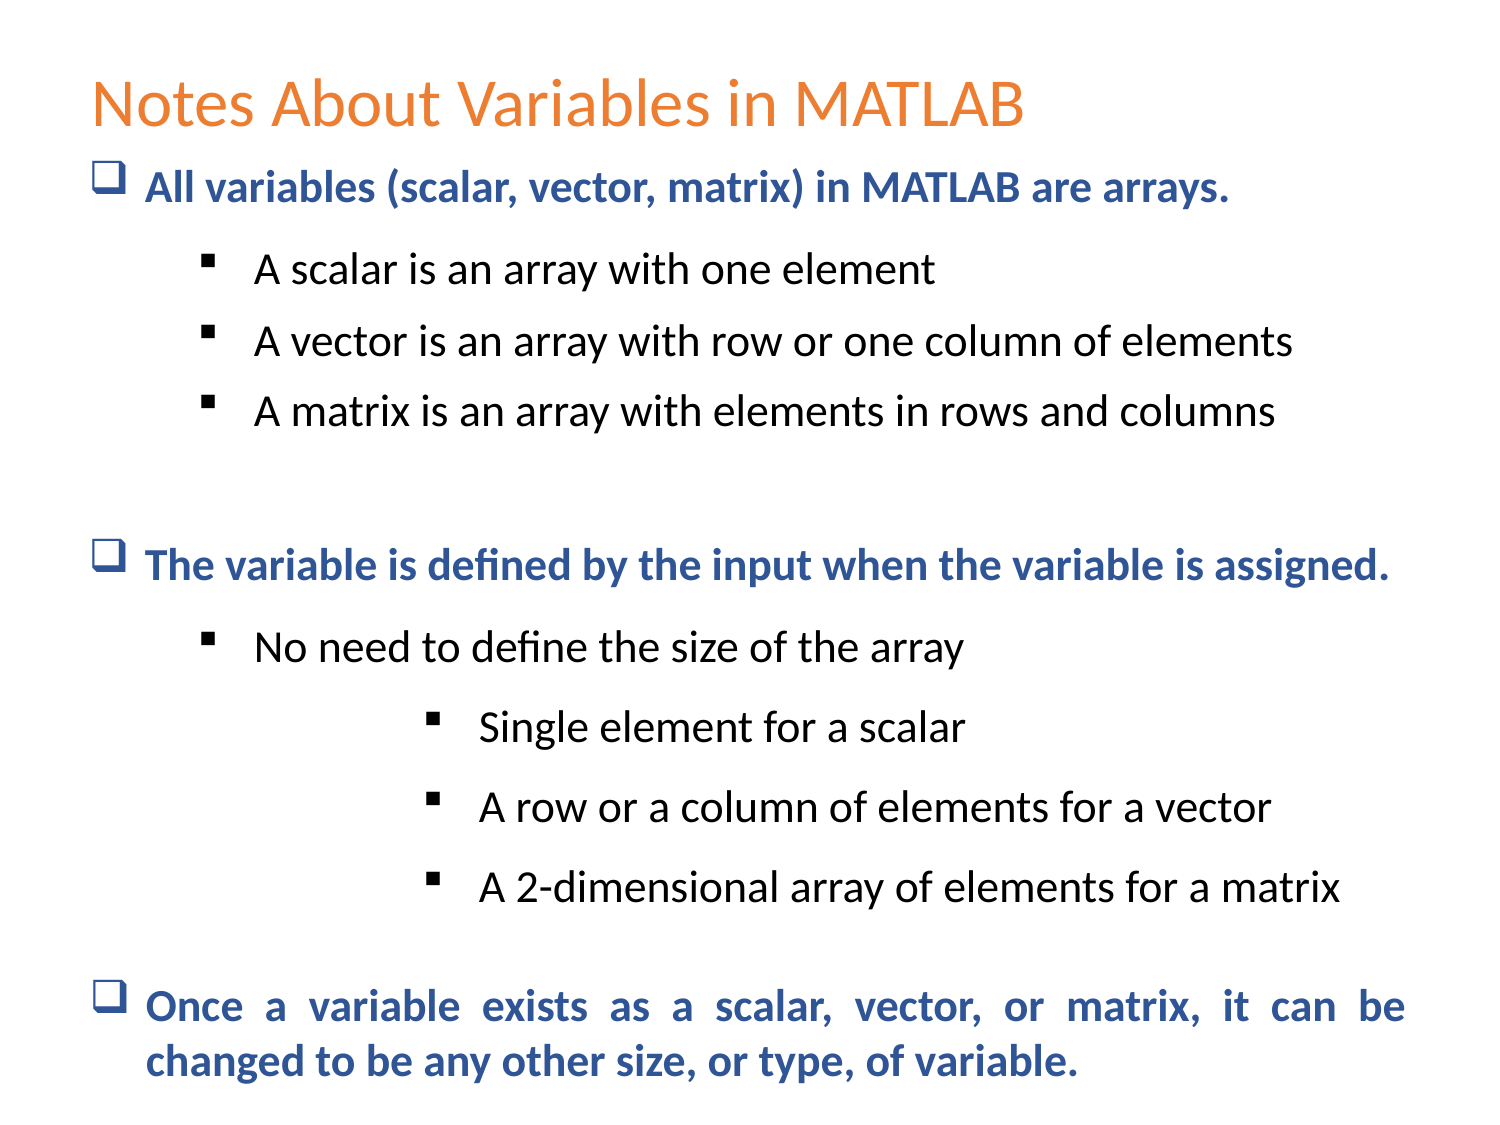

# Notes About Variables in MATLAB
All variables (scalar, vector, matrix) in MATLAB are arrays.
A scalar is an array with one element
A vector is an array with row or one column of elements
A matrix is an array with elements in rows and columns
The variable is defined by the input when the variable is assigned.
No need to define the size of the array
Single element for a scalar
A row or a column of elements for a vector
A 2-dimensional array of elements for a matrix
Once a variable exists as a scalar, vector, or matrix, it can be changed to be any other size, or type, of variable.